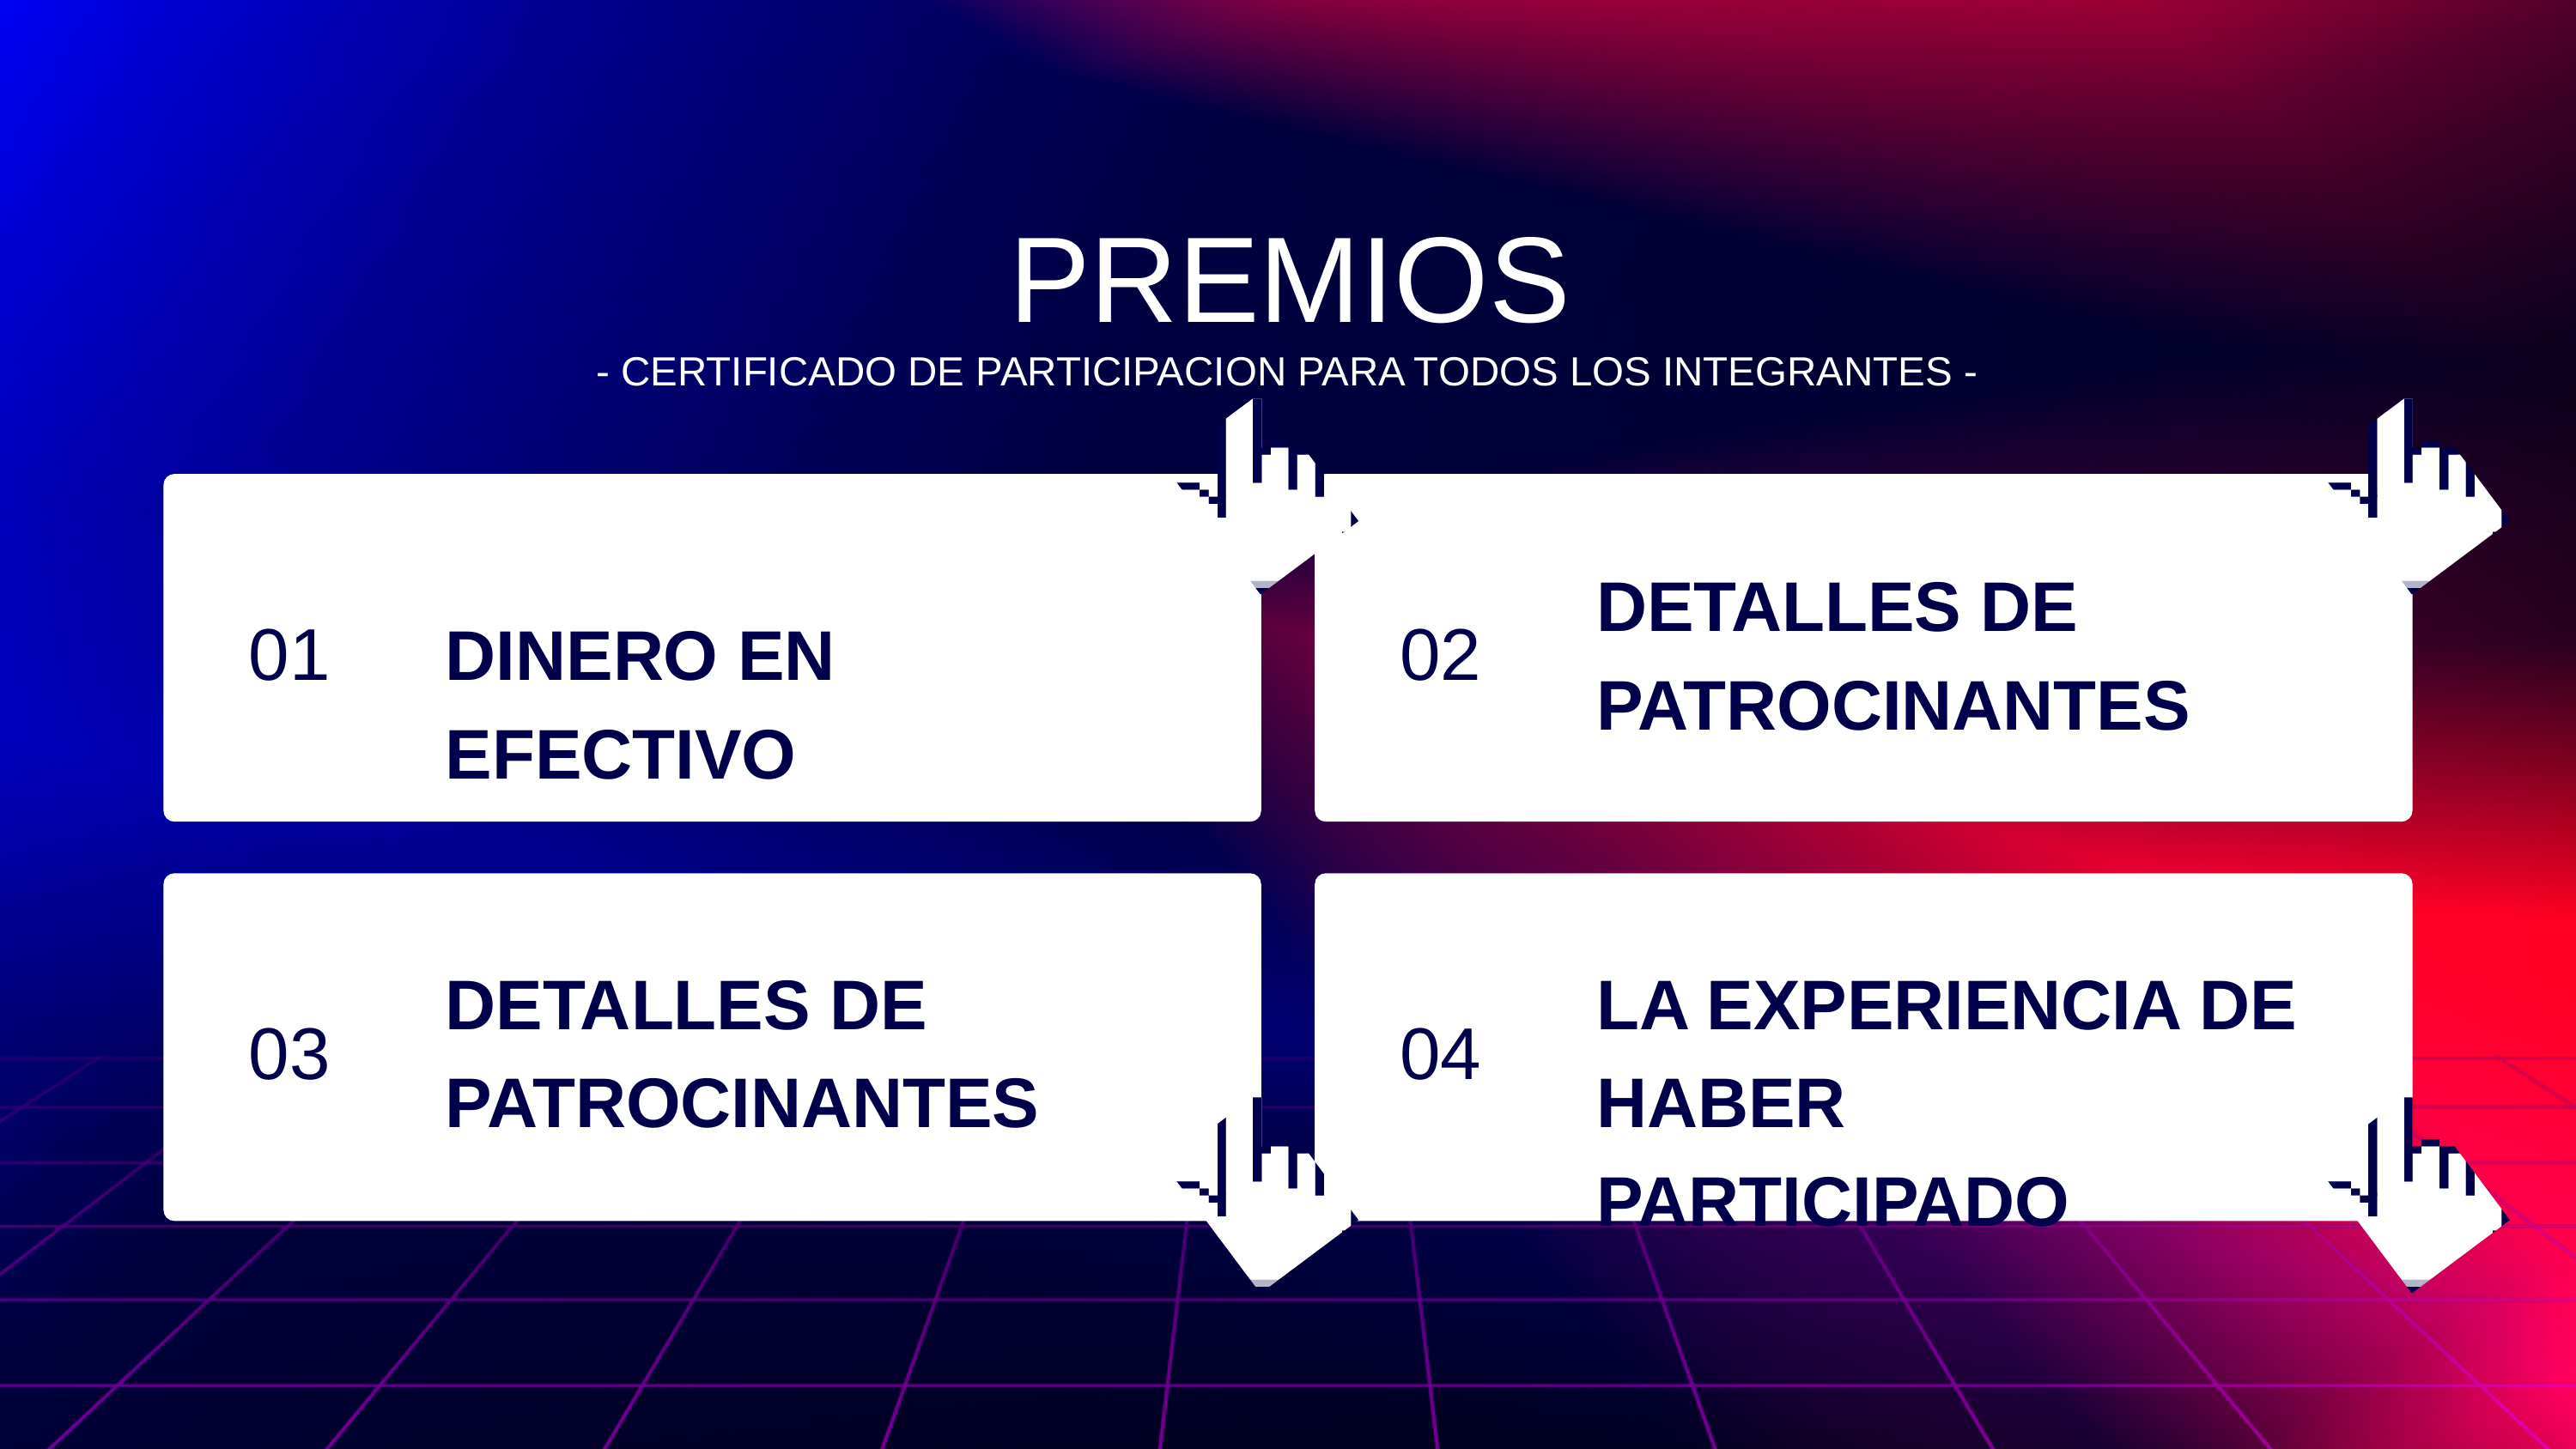

PREMIOS
 - CERTIFICADO DE PARTICIPACION PARA TODOS LOS INTEGRANTES -

DETALLES DE PATROCINANTES
01
02
DINERO EN EFECTIVO

DETALLES DE PATROCINANTES
LA EXPERIENCIA DE HABER PARTICIPADO
03
04